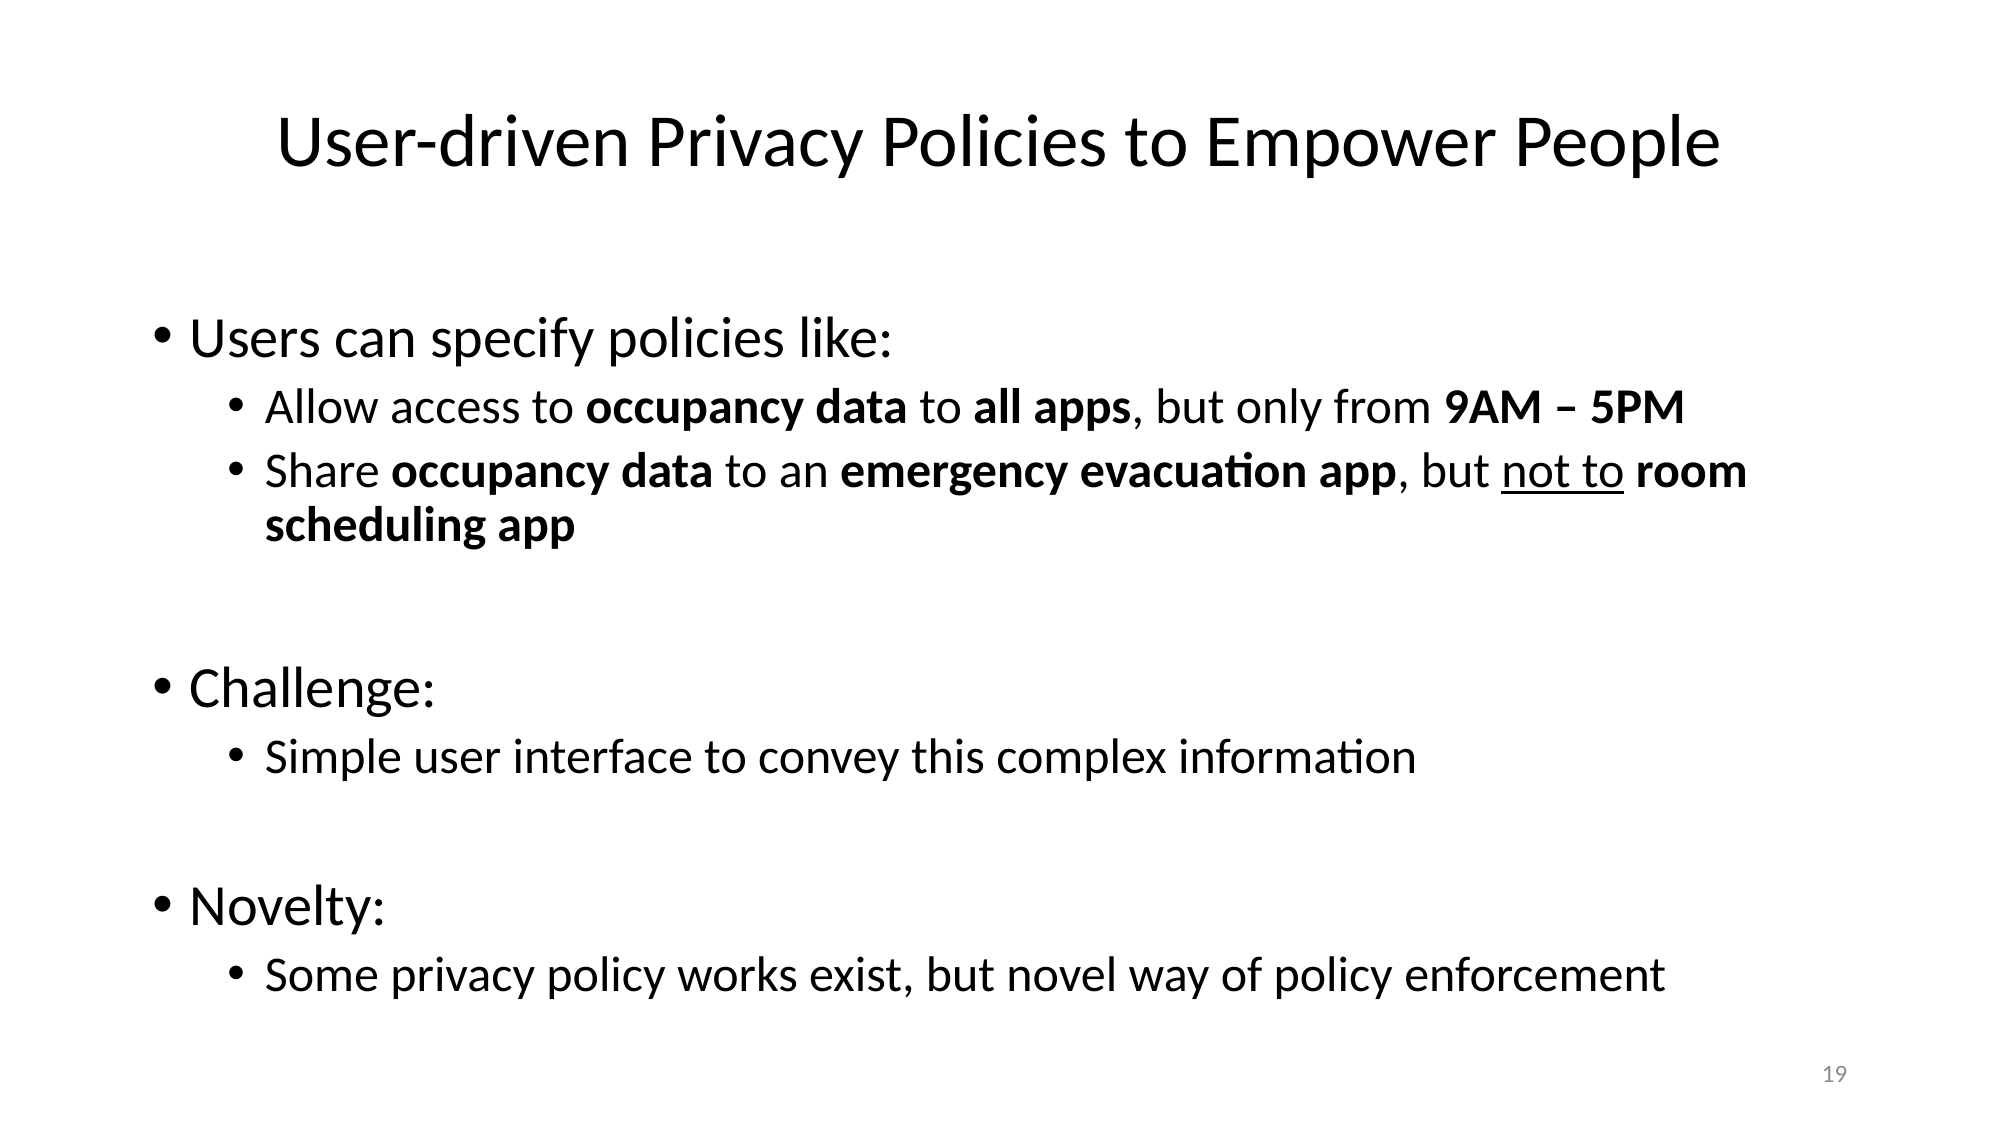

# User-driven Privacy Policies to Empower People
Users can specify policies like:
Allow access to occupancy data to all apps, but only from 9AM – 5PM
Share occupancy data to an emergency evacuation app, but not to room scheduling app

Challenge:
Simple user interface to convey this complex information

Novelty:
Some privacy policy works exist, but novel way of policy enforcement

19